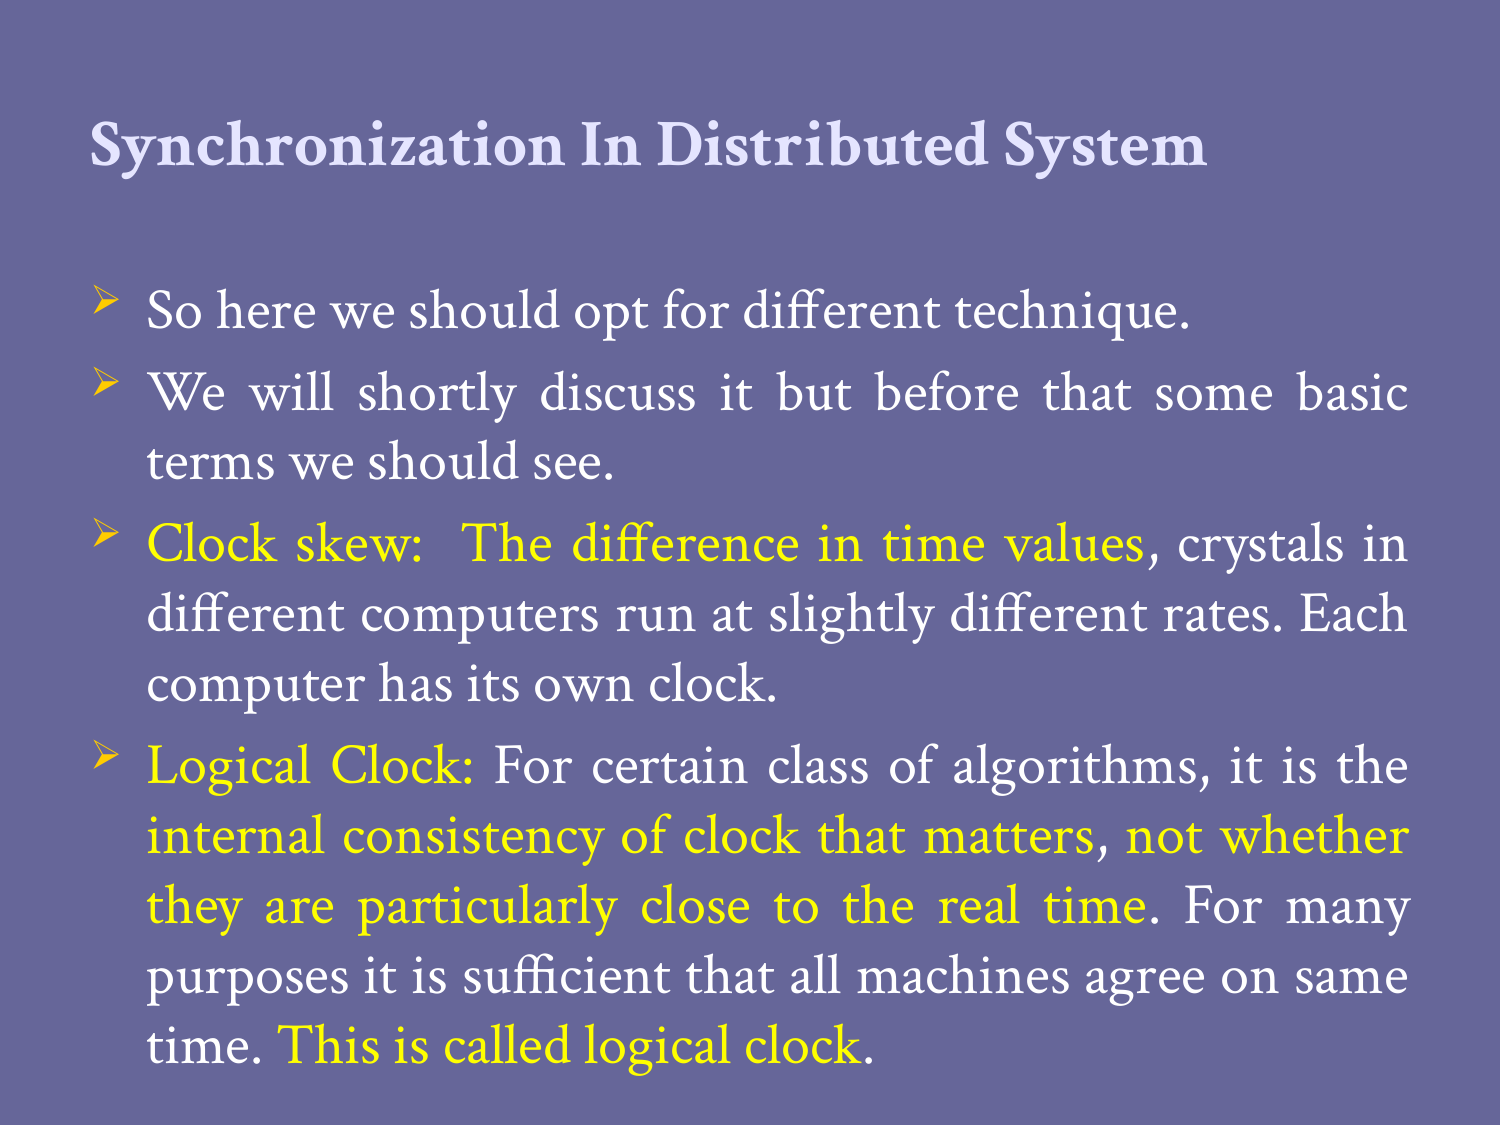

# Synchronization In Distributed System
So here we should opt for different technique.
We will shortly discuss it but before that some basic terms we should see.
Clock skew:  The difference in time values, crystals in different computers run at slightly different rates. Each computer has its own clock.
Logical Clock: For certain class of algorithms, it is the internal consistency of clock that matters, not whether they are particularly close to the real time. For many purposes it is sufficient that all machines agree on same time. This is called logical clock.